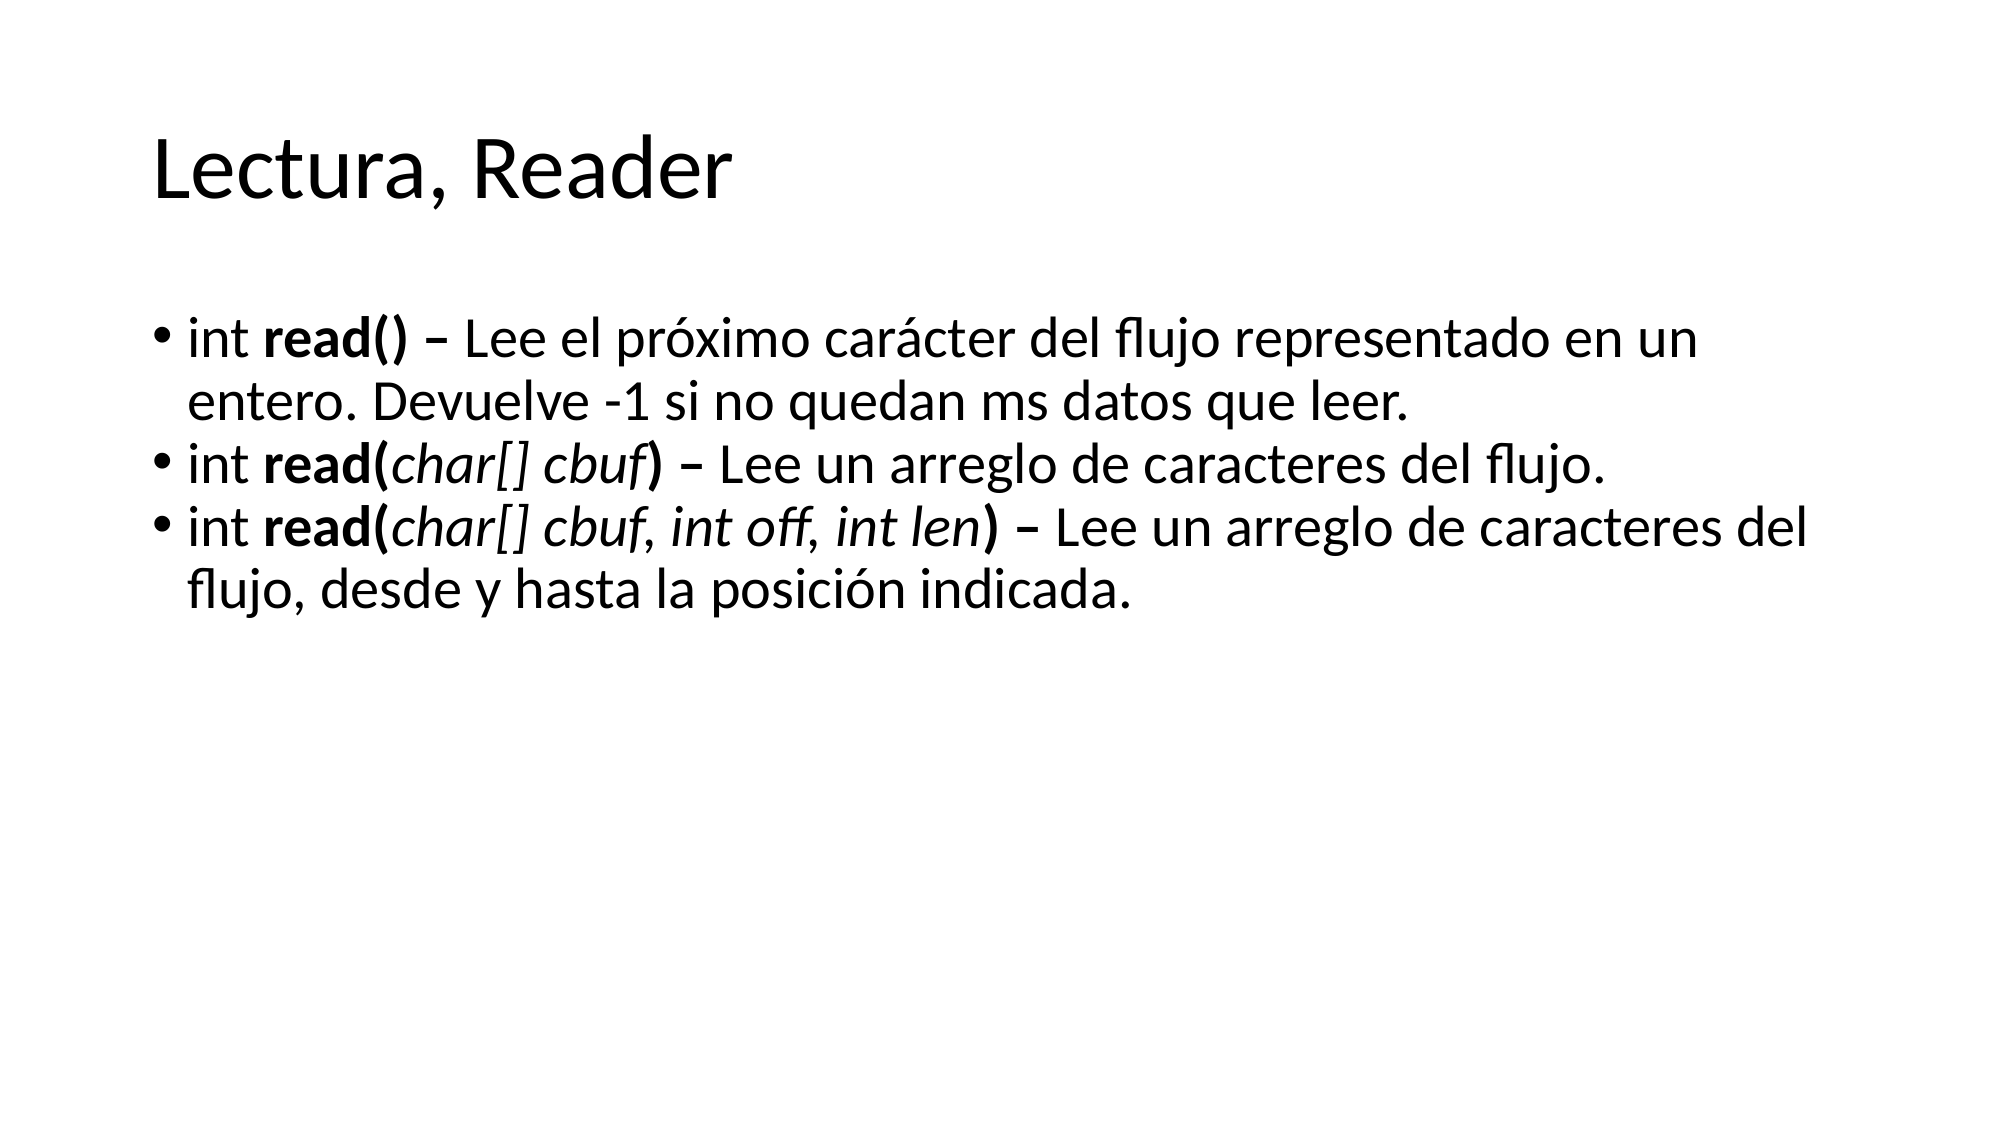

Lectura, Reader
int read() – Lee el próximo carácter del flujo representado en un entero. Devuelve -1 si no quedan ms datos que leer.
int read(char[] cbuf) – Lee un arreglo de caracteres del flujo.
int read(char[] cbuf, int off, int len) – Lee un arreglo de caracteres del flujo, desde y hasta la posición indicada.